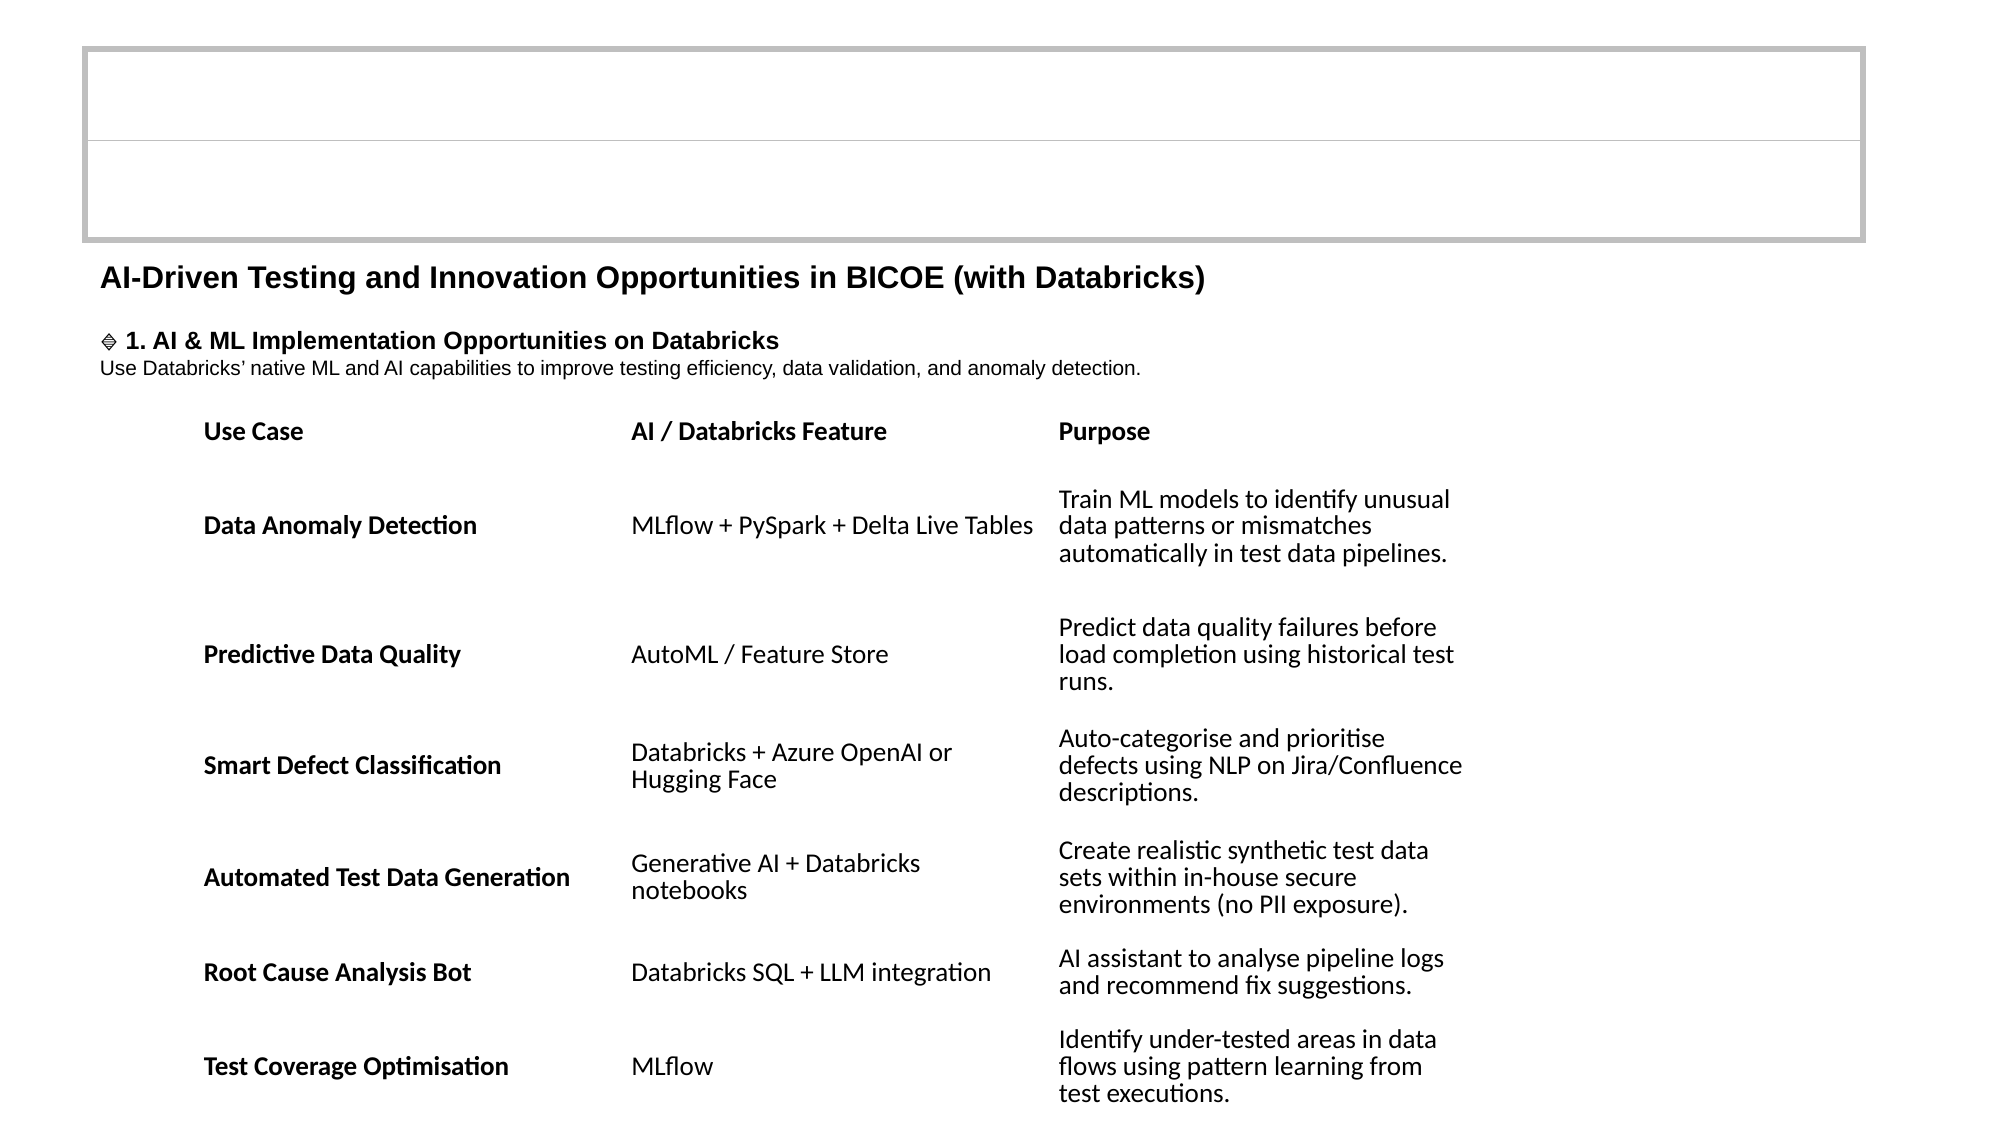

|  |  |  |  |  |  |  |
| --- | --- | --- | --- | --- | --- | --- |
|  |  |  |  |  |  |  |
AI-Driven Testing and Innovation Opportunities in BICOE (with Databricks)

🔹 1. AI & ML Implementation Opportunities on Databricks
Use Databricks’ native ML and AI capabilities to improve testing efficiency, data validation, and anomaly detection.

| Use Case | AI / Databricks Feature | Purpose |
| --- | --- | --- |
| Data Anomaly Detection | MLflow + PySpark + Delta Live Tables | Train ML models to identify unusual data patterns or mismatches automatically in test data pipelines. |
| Predictive Data Quality | AutoML / Feature Store | Predict data quality failures before load completion using historical test runs. |
| Smart Defect Classification | Databricks + Azure OpenAI or Hugging Face | Auto-categorise and prioritise defects using NLP on Jira/Confluence descriptions. |
| Automated Test Data Generation | Generative AI + Databricks notebooks | Create realistic synthetic test data sets within in-house secure environments (no PII exposure). |
| Root Cause Analysis Bot | Databricks SQL + LLM integration | AI assistant to analyse pipeline logs and recommend fix suggestions. |
| Test Coverage Optimisation | MLflow | Identify under-tested areas in data flows using pattern learning from test executions. |